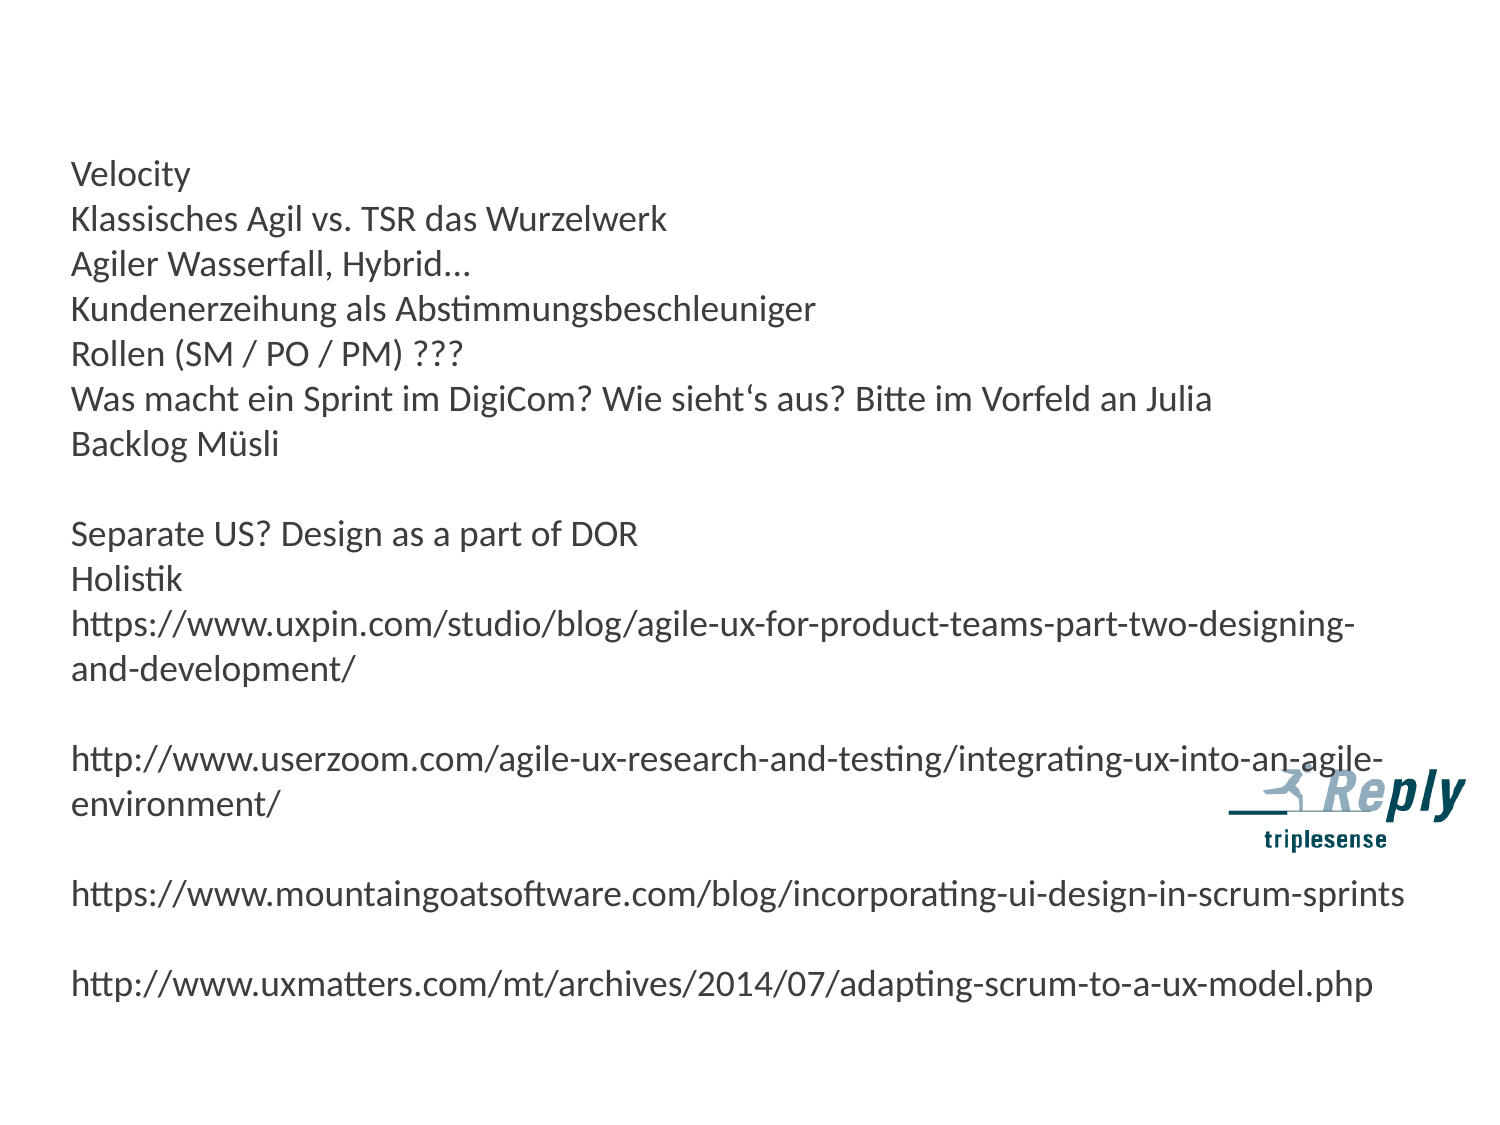

# Velocity Klassisches Agil vs. TSR das Wurzelwerk Agiler Wasserfall, Hybrid... Kundenerzeihung als Abstimmungsbeschleuniger Rollen (SM / PO / PM) ??? Was macht ein Sprint im DigiCom? Wie sieht‘s aus? Bitte im Vorfeld an Julia Backlog Müsli Separate US? Design as a part of DOR Holistik https://www.uxpin.com/studio/blog/agile-ux-for-product-teams-part-two-designing-and-development/ http://www.userzoom.com/agile-ux-research-and-testing/integrating-ux-into-an-agile-environment/ https://www.mountaingoatsoftware.com/blog/incorporating-ui-design-in-scrum-sprints http://www.uxmatters.com/mt/archives/2014/07/adapting-scrum-to-a-ux-model.php